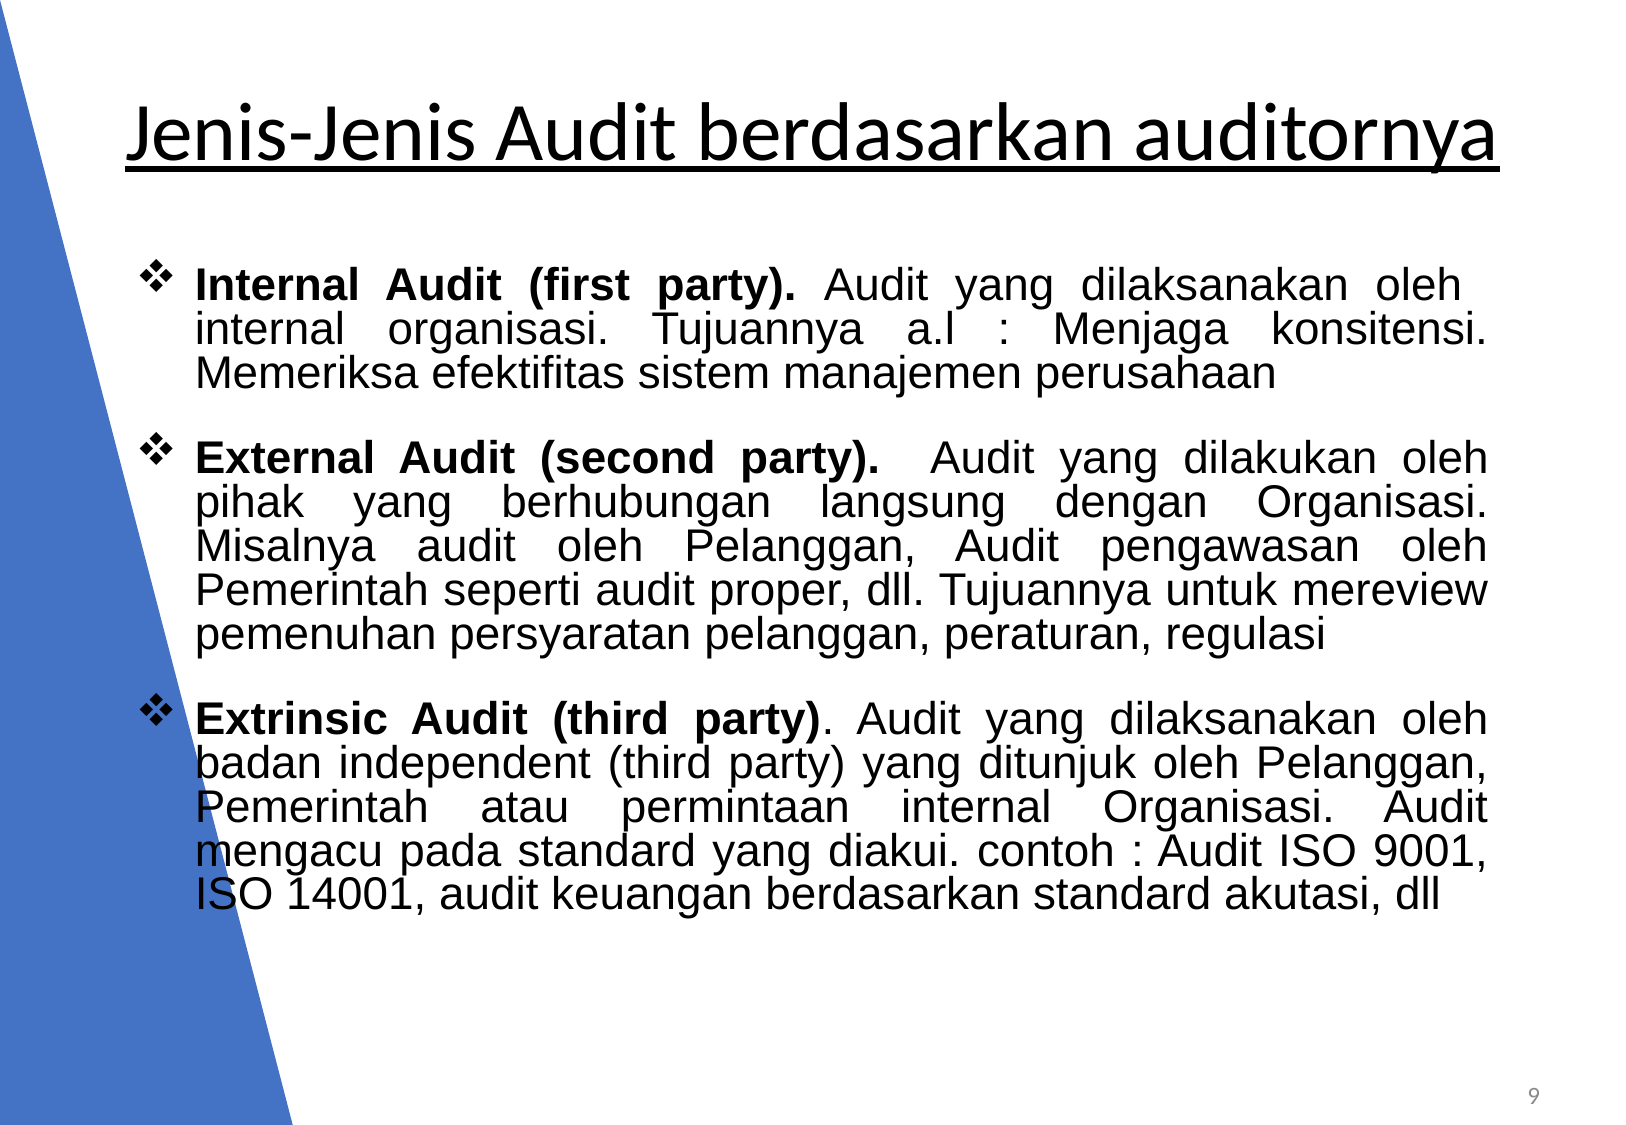

# Jenis-Jenis Audit berdasarkan auditornya
Internal Audit (first party). Audit yang dilaksanakan oleh  internal organisasi. Tujuannya a.l : Menjaga konsitensi. Memeriksa efektifitas sistem manajemen perusahaan
External Audit (second party).  Audit yang dilakukan oleh pihak yang berhubungan langsung dengan Organisasi. Misalnya audit oleh Pelanggan, Audit pengawasan oleh Pemerintah seperti audit proper, dll. Tujuannya untuk mereview pemenuhan persyaratan pelanggan, peraturan, regulasi
Extrinsic Audit (third party). Audit yang dilaksanakan oleh badan independent (third party) yang ditunjuk oleh Pelanggan, Pemerintah atau permintaan internal Organisasi. Audit mengacu pada standard yang diakui. contoh : Audit ISO 9001, ISO 14001, audit keuangan berdasarkan standard akutasi, dll
9